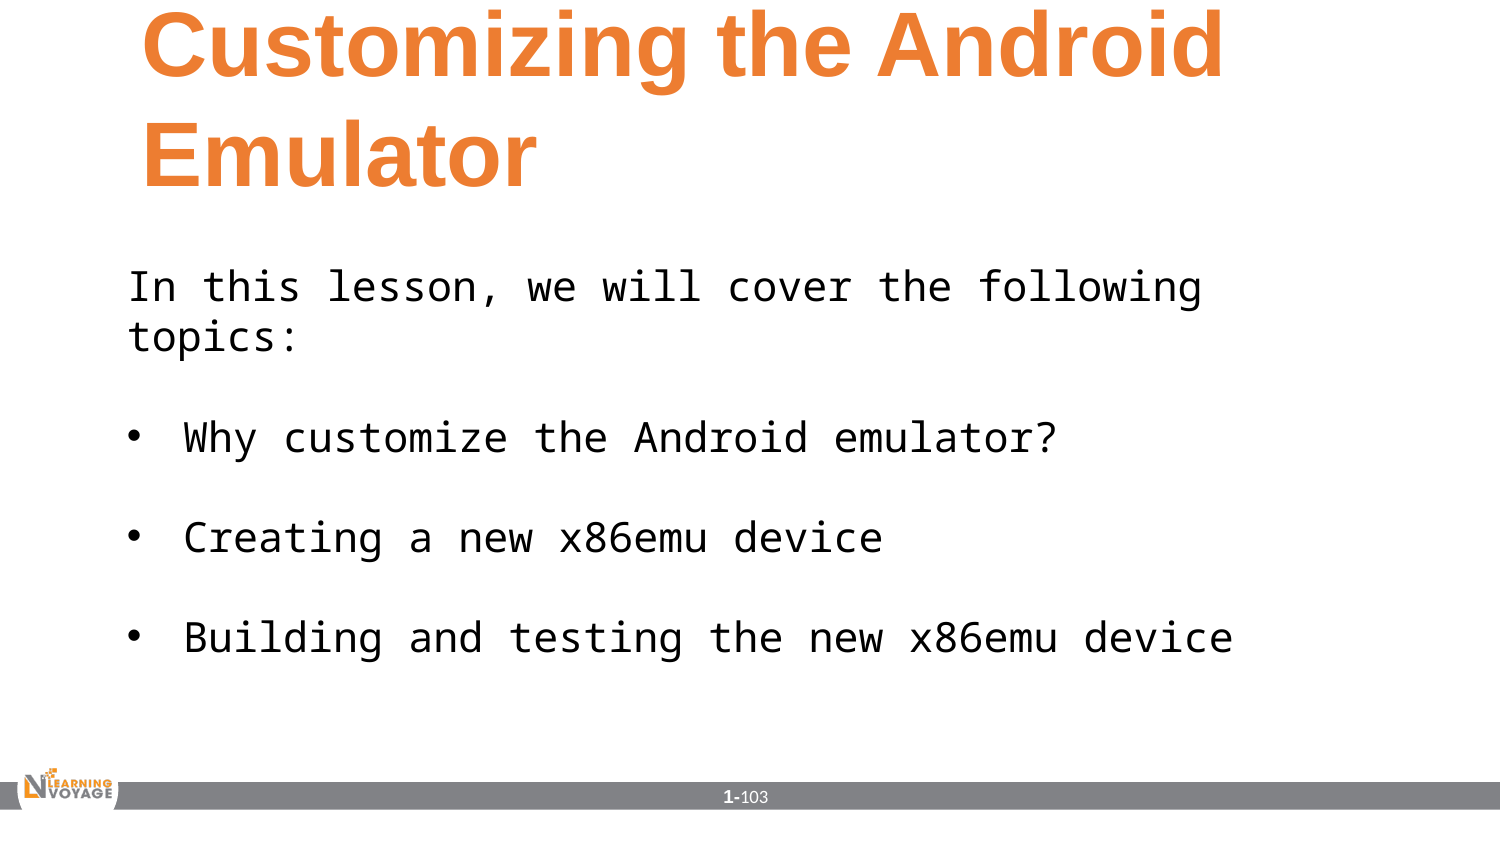

Customizing the Android Emulator
In this lesson, we will cover the following topics:

Why customize the Android emulator?

Creating a new x86emu device

Building and testing the new x86emu device
1-103